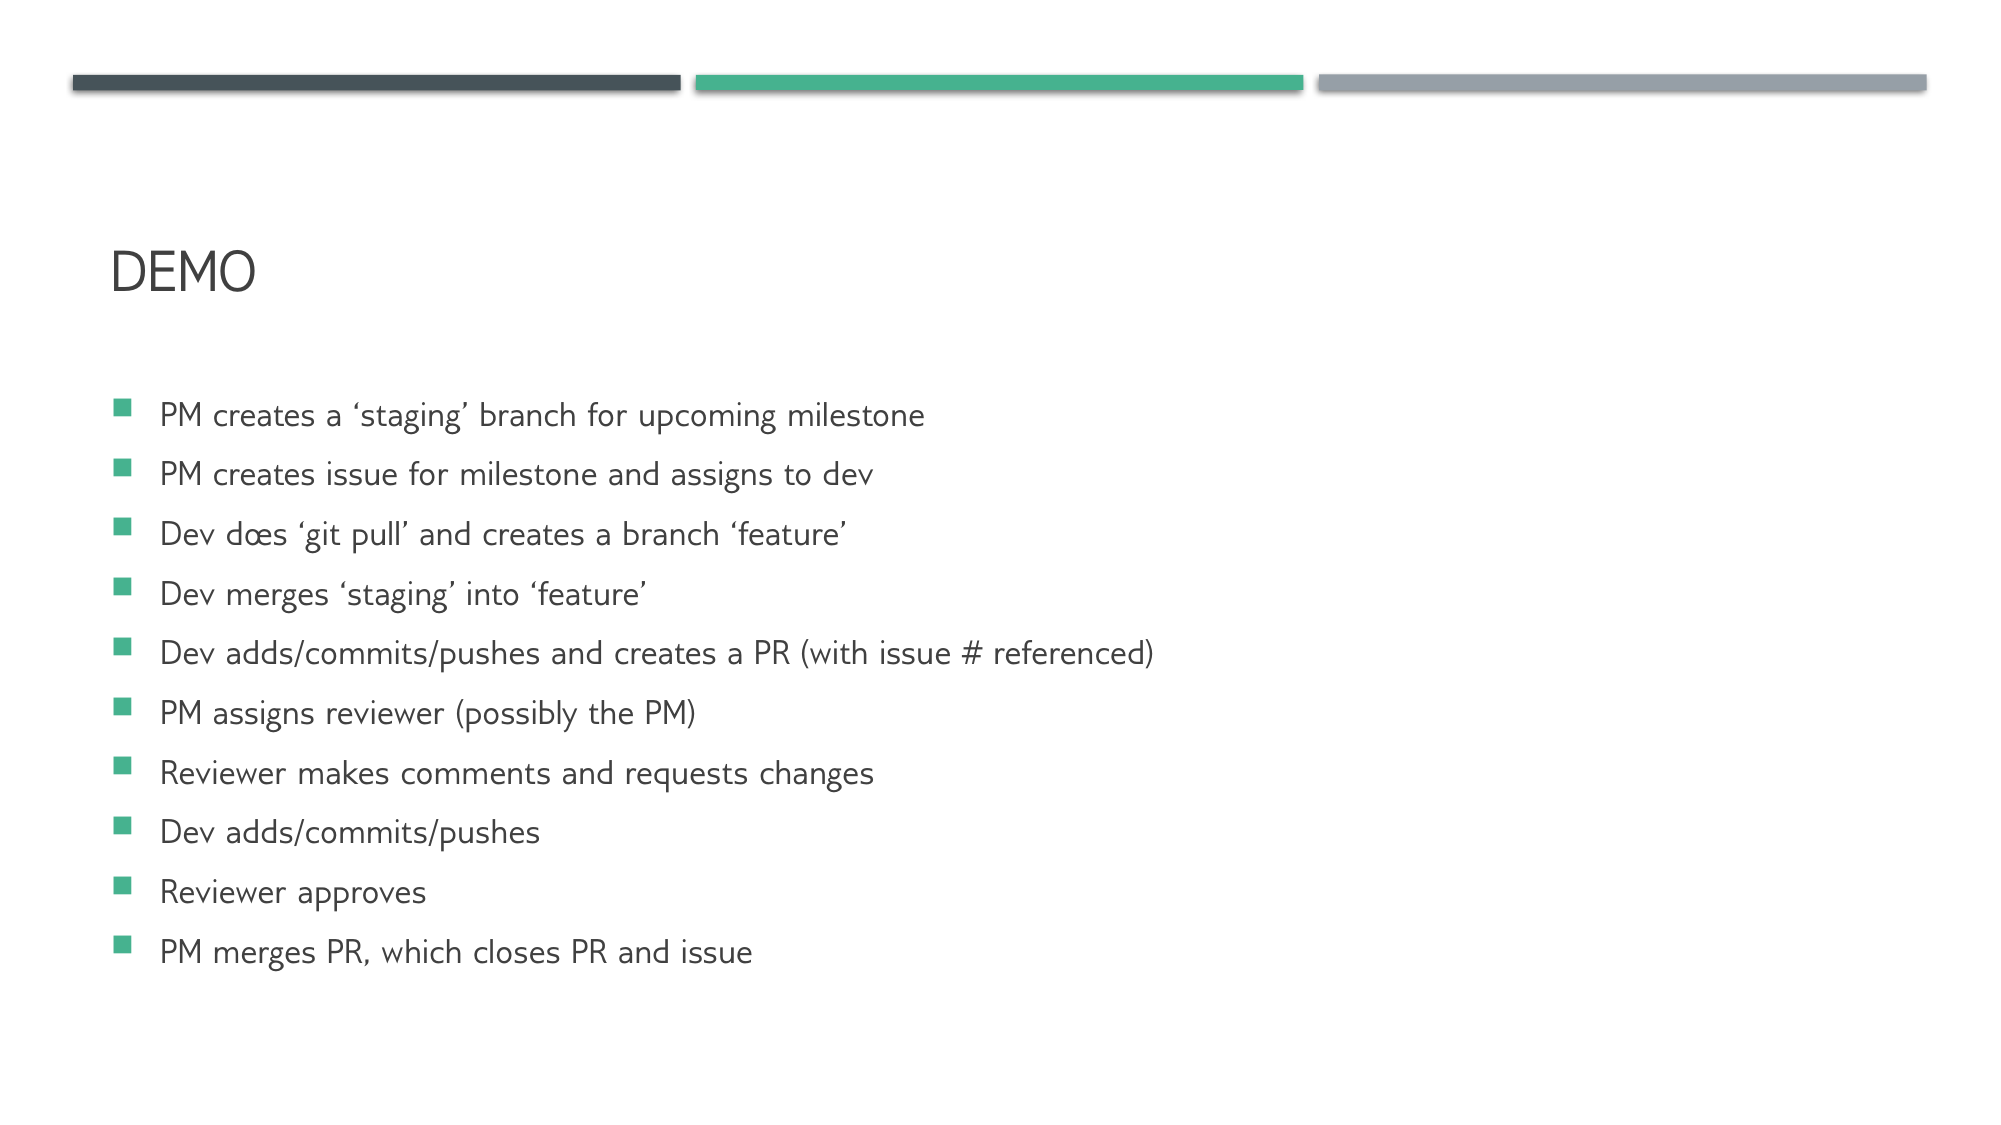

# DEMO
PM creates a ‘staging’ branch for upcoming milestone
PM creates issue for milestone and assigns to dev
Dev does ‘git pull’ and creates a branch ‘feature’
Dev merges ‘staging’ into ‘feature’
Dev adds/commits/pushes and creates a PR (with issue # referenced)
PM assigns reviewer (possibly the PM)
Reviewer makes comments and requests changes
Dev adds/commits/pushes
Reviewer approves
PM merges PR, which closes PR and issue